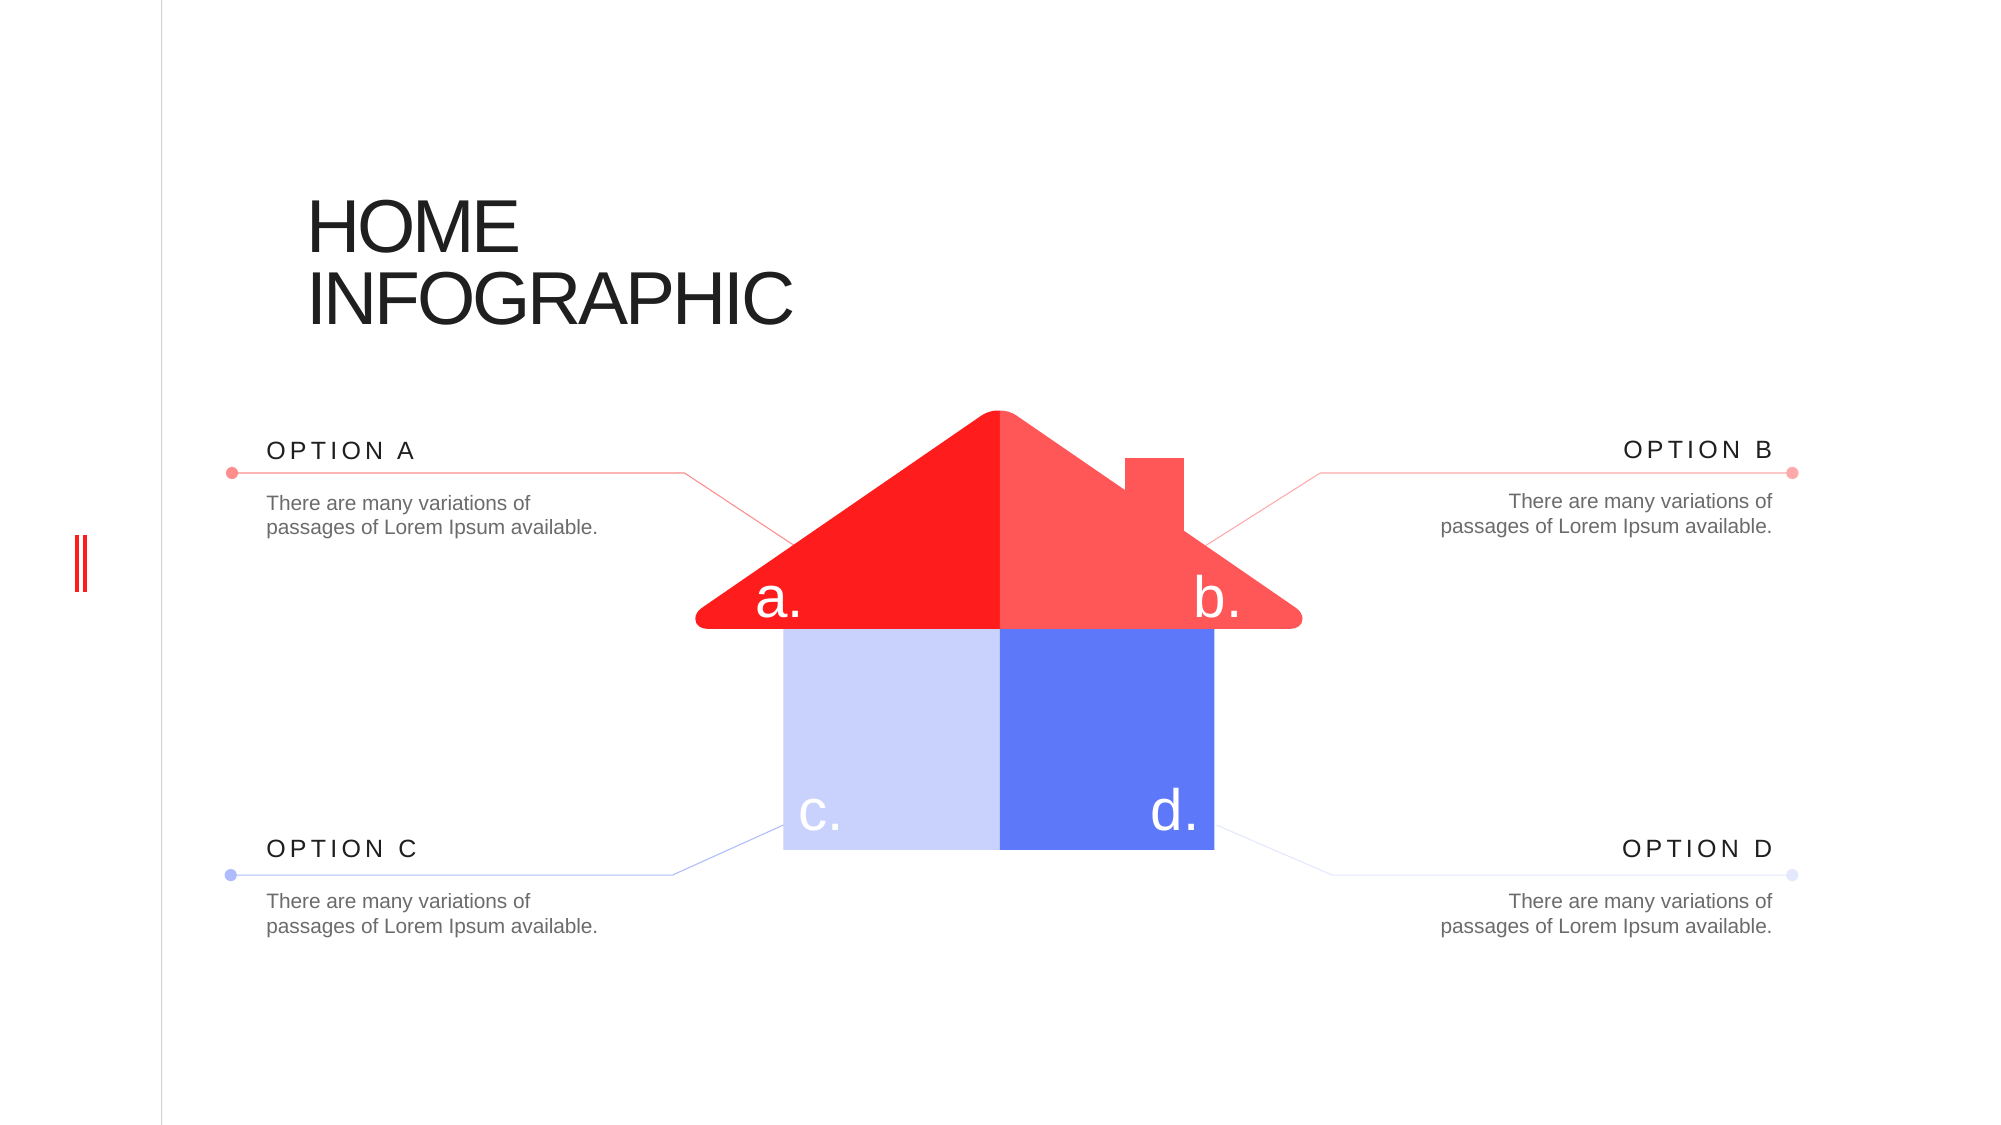

# HOME INFOGRAPHIC
a.
b.
OPTION B
There are many variations of passages of Lorem Ipsum available.
OPTION A
There are many variations of passages of Lorem Ipsum available.

c.
d.

OPTION C
There are many variations of passages of Lorem Ipsum available.

OPTION D
There are many variations of passages of Lorem Ipsum available.